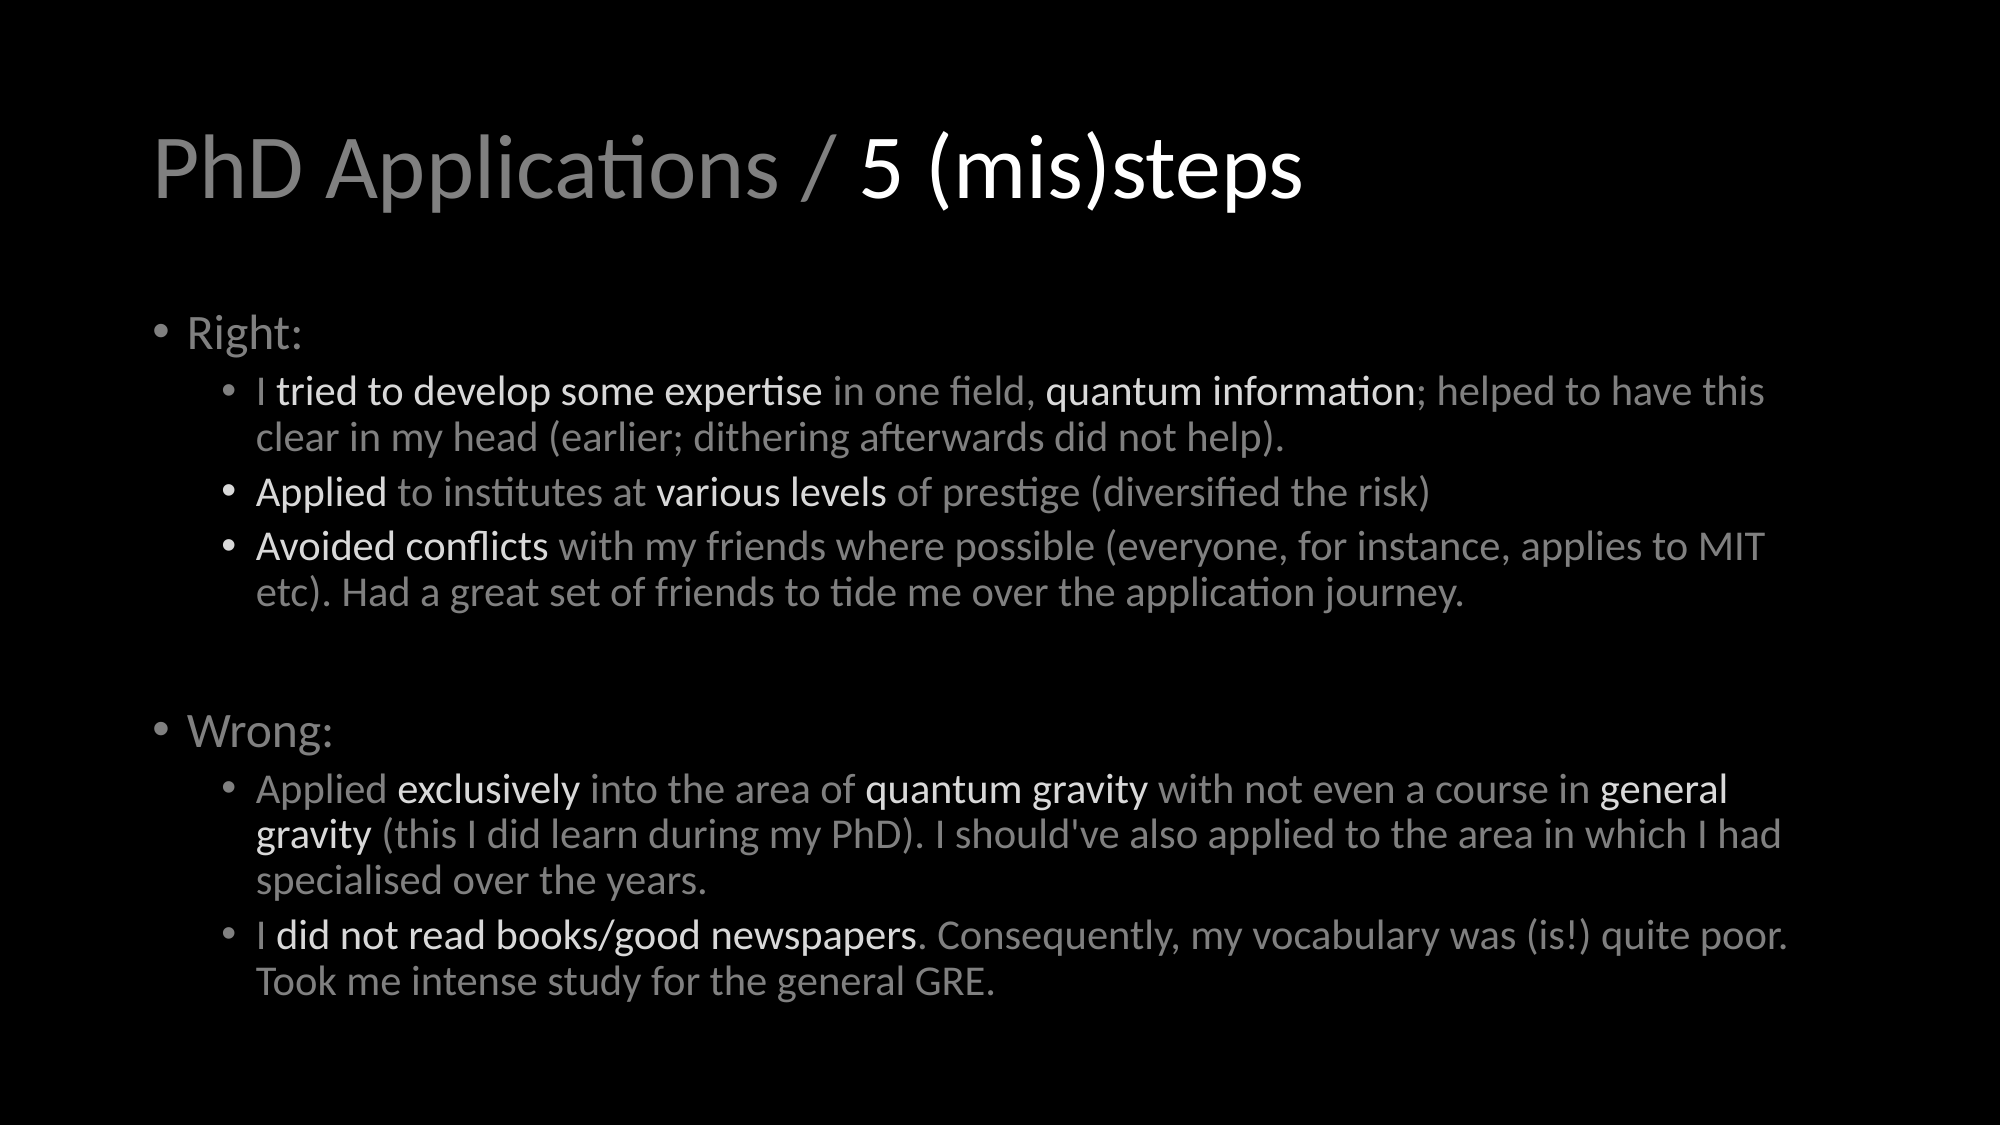

# PhD Applications / 5 (mis)steps
Right:
I tried to develop some expertise in one field, quantum information; helped to have this clear in my head (earlier; dithering afterwards did not help).
Applied to institutes at various levels of prestige (diversified the risk)
Avoided conflicts with my friends where possible (everyone, for instance, applies to MIT etc). Had a great set of friends to tide me over the application journey.

Wrong:
Applied exclusively into the area of quantum gravity with not even a course in general gravity (this I did learn during my PhD). I should've also applied to the area in which I had specialised over the years.
I did not read books/good newspapers. Consequently, my vocabulary was (is!) quite poor. Took me intense study for the general GRE.